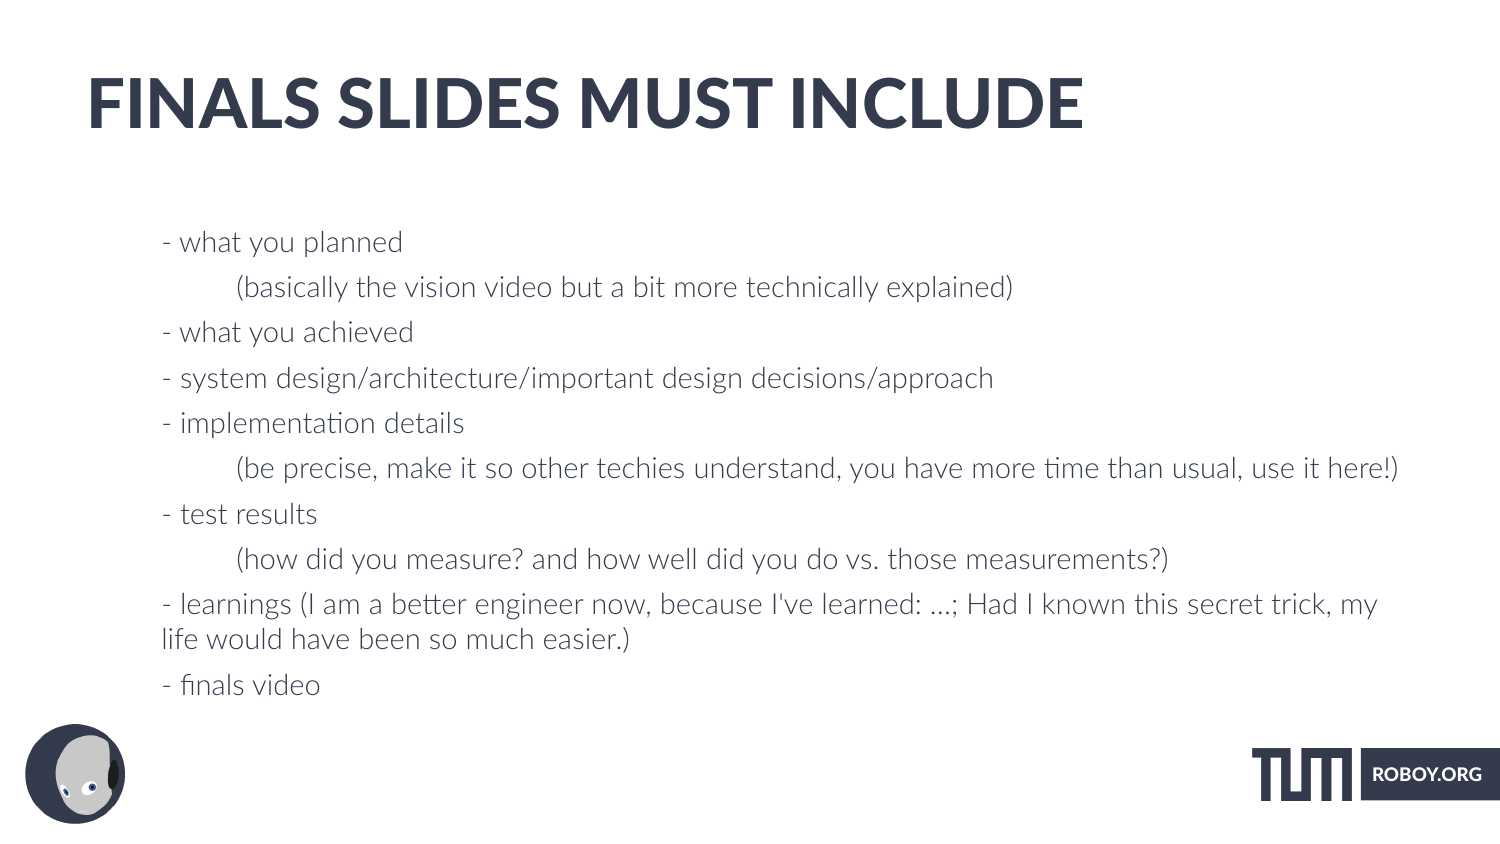

# FINALS SLIDES MUST INCLUDE
- what you planned
(basically the vision video but a bit more technically explained)
- what you achieved
- system design/architecture/important design decisions/approach
- implementation details
(be precise, make it so other techies understand, you have more time than usual, use it here!)
- test results
(how did you measure? and how well did you do vs. those measurements?)
- learnings (I am a better engineer now, because I've learned: …; Had I known this secret trick, my life would have been so much easier.)
- finals video